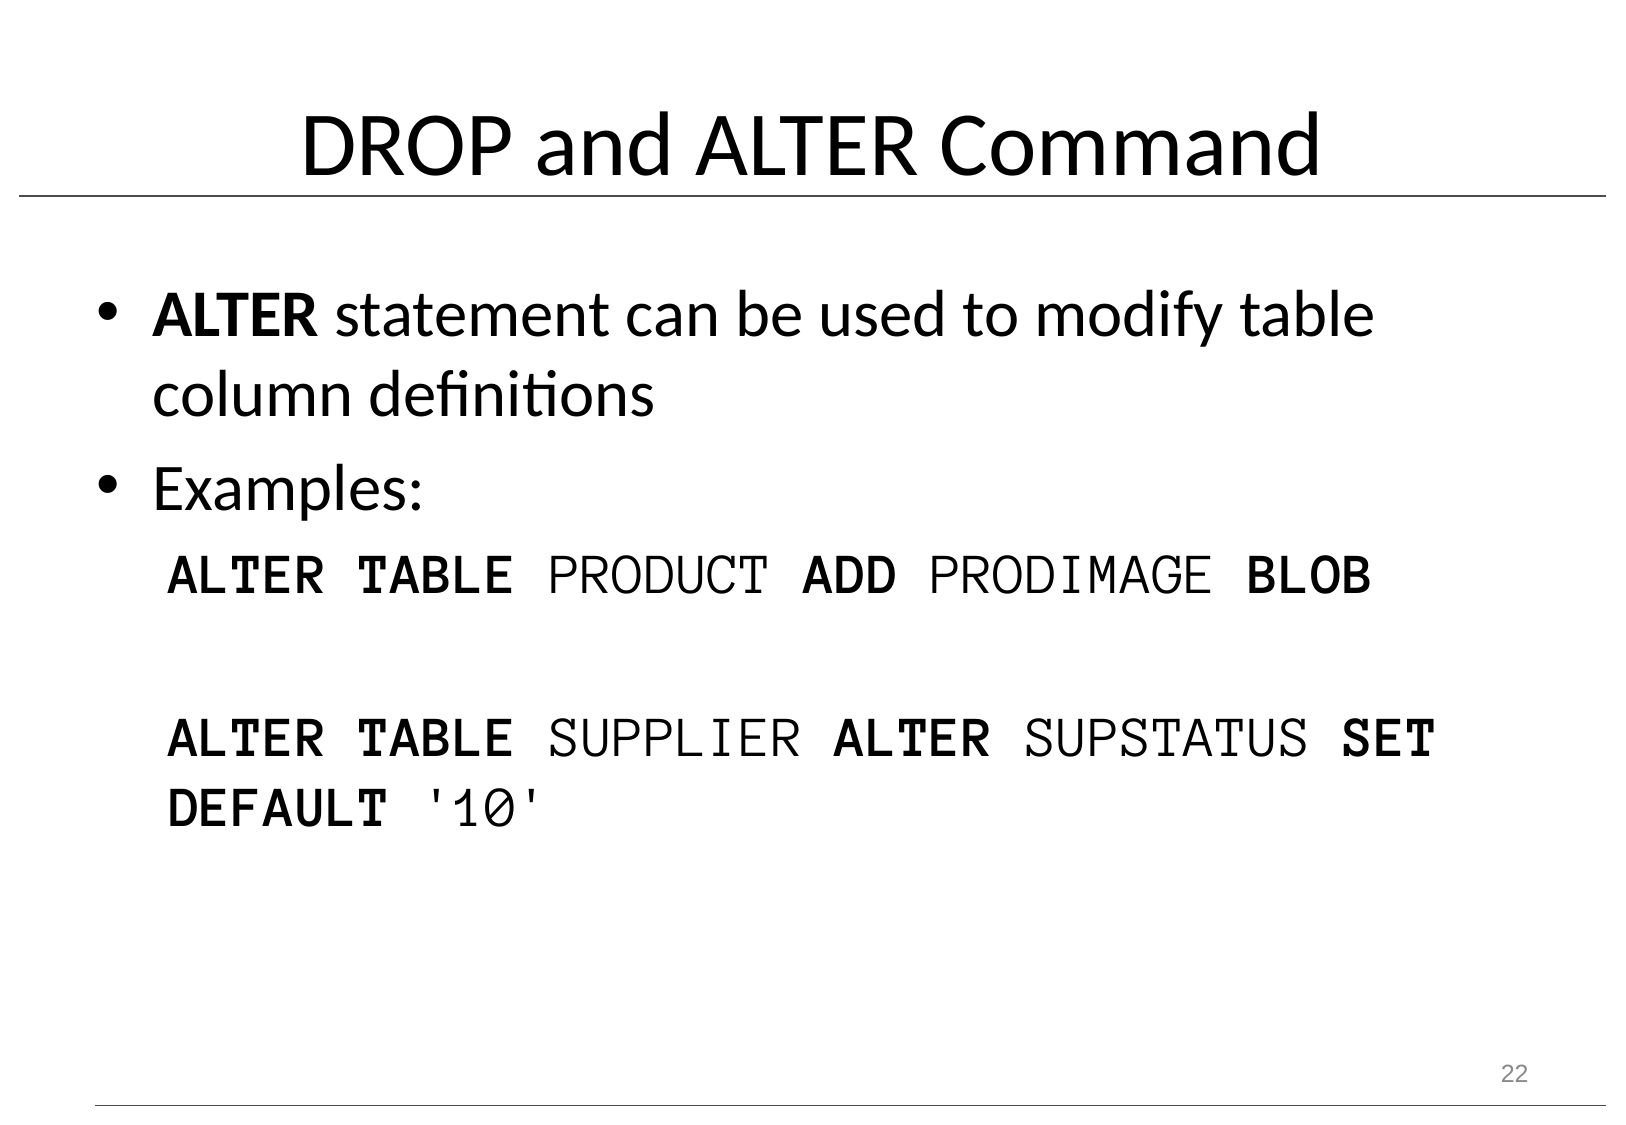

# DROP and ALTER Command
ALTER statement can be used to modify table column definitions
Examples:
ALTER TABLE PRODUCT ADD PRODIMAGE BLOB

ALTER TABLE SUPPLIER ALTER SUPSTATUS SET DEFAULT '10'

22